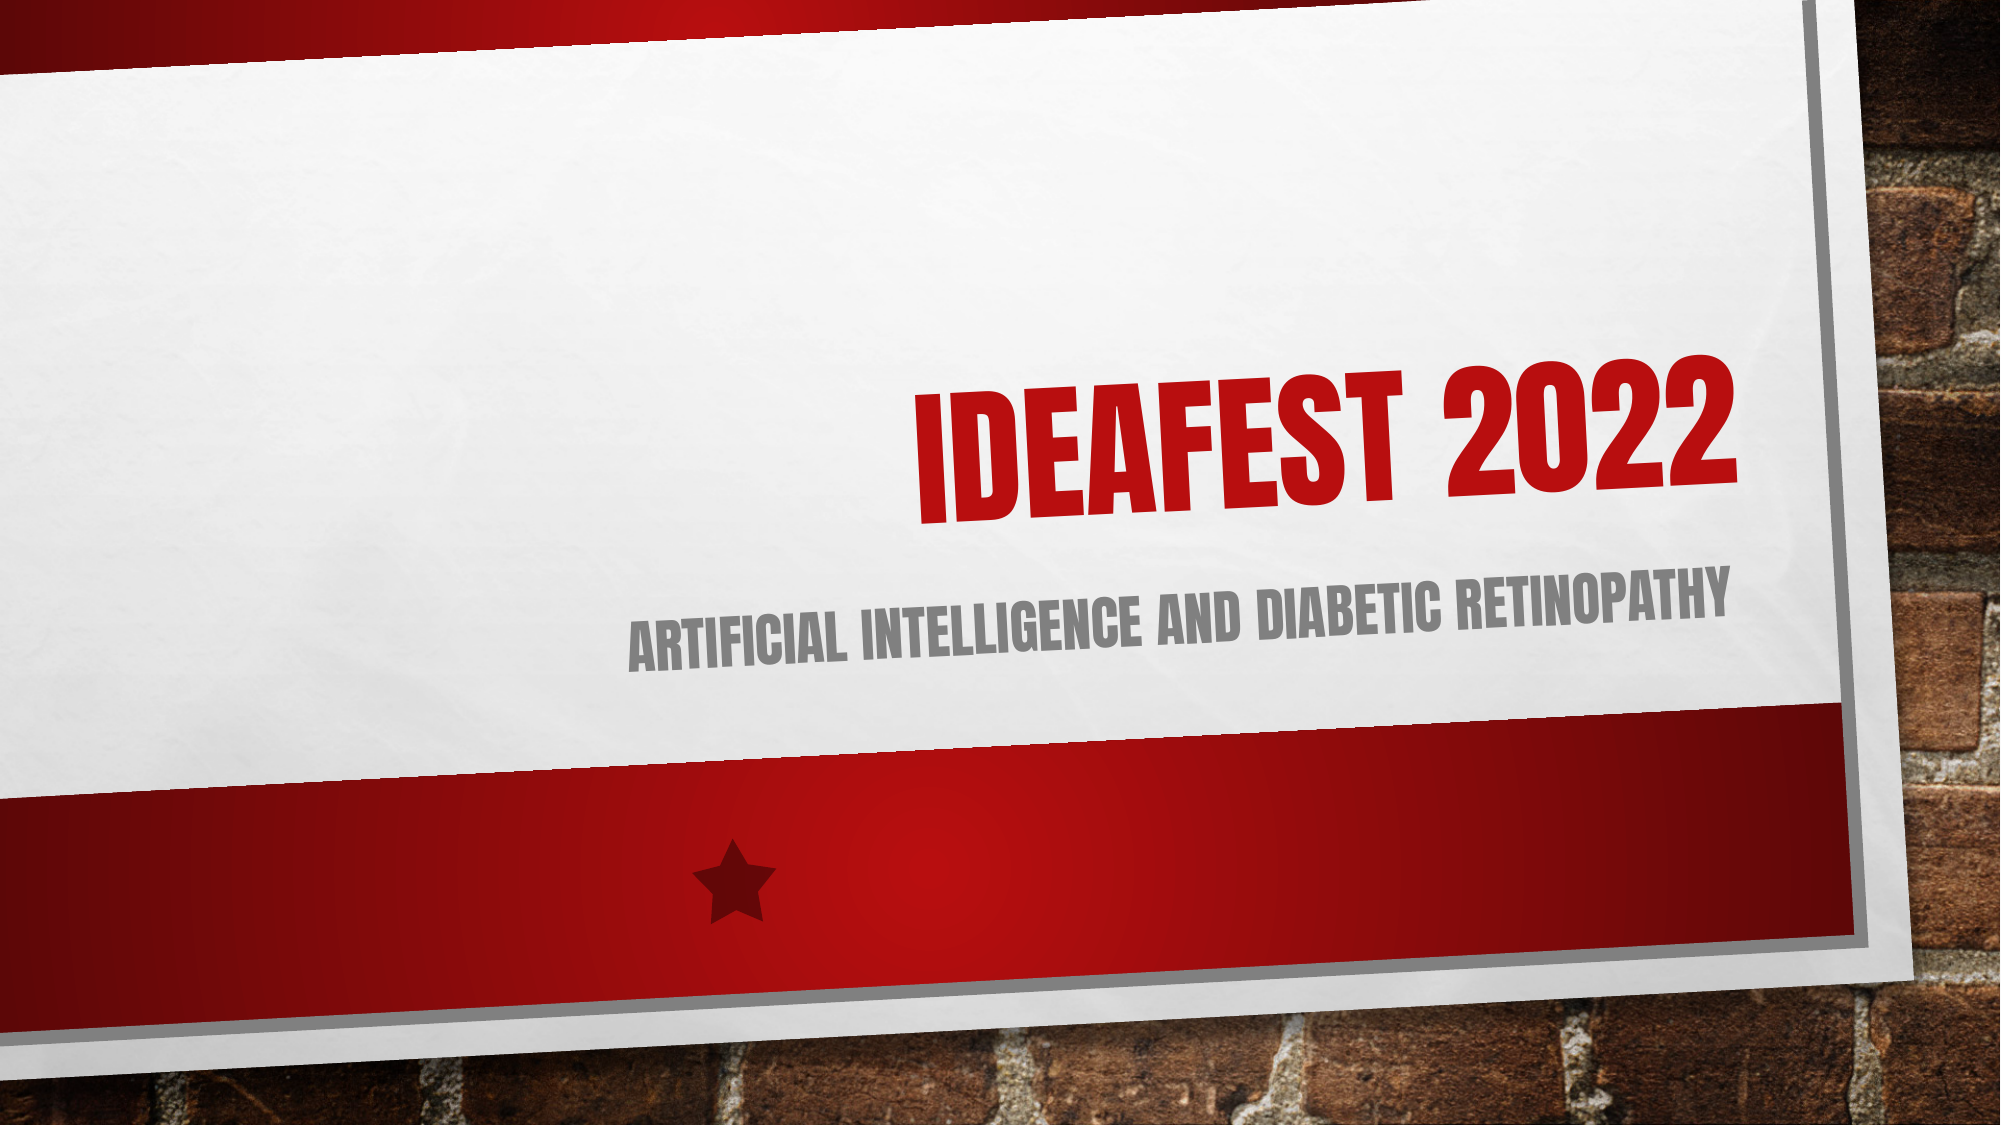

# Ideafest 2022
Artificial intelligence and diabetic retinopathy